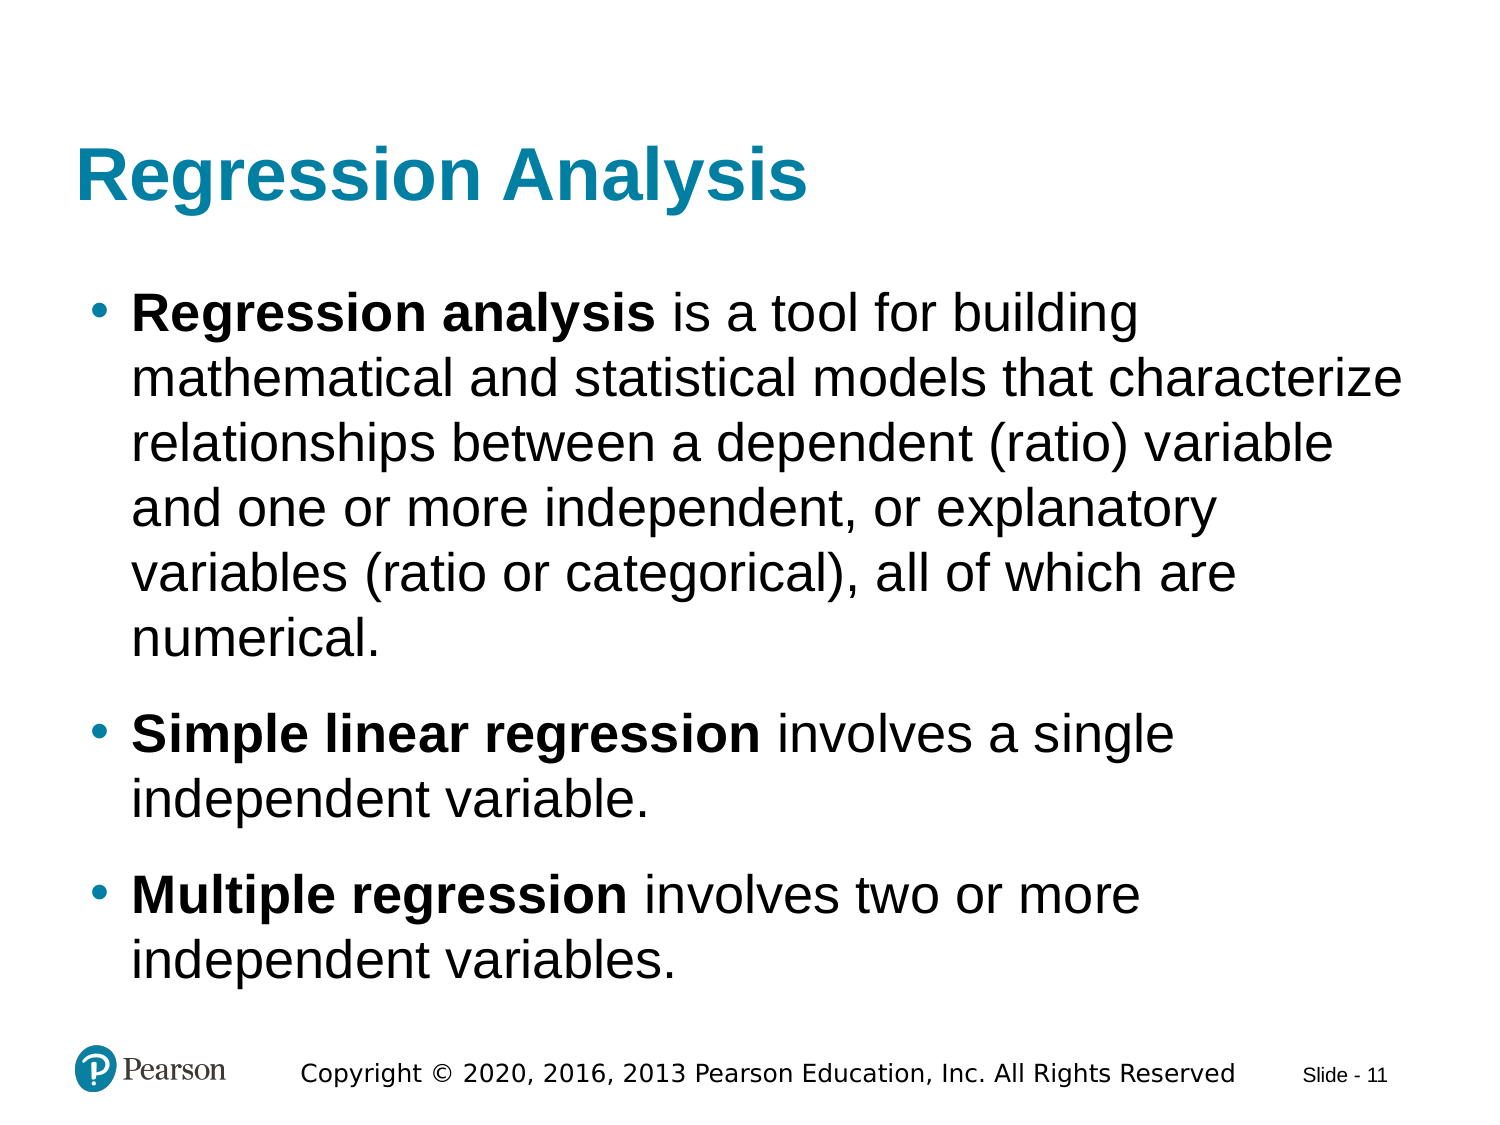

# Regression Analysis
Regression analysis is a tool for building mathematical and statistical models that characterize relationships between a dependent (ratio) variable and one or more independent, or explanatory variables (ratio or categorical), all of which are numerical.
Simple linear regression involves a single independent variable.
Multiple regression involves two or more independent variables.